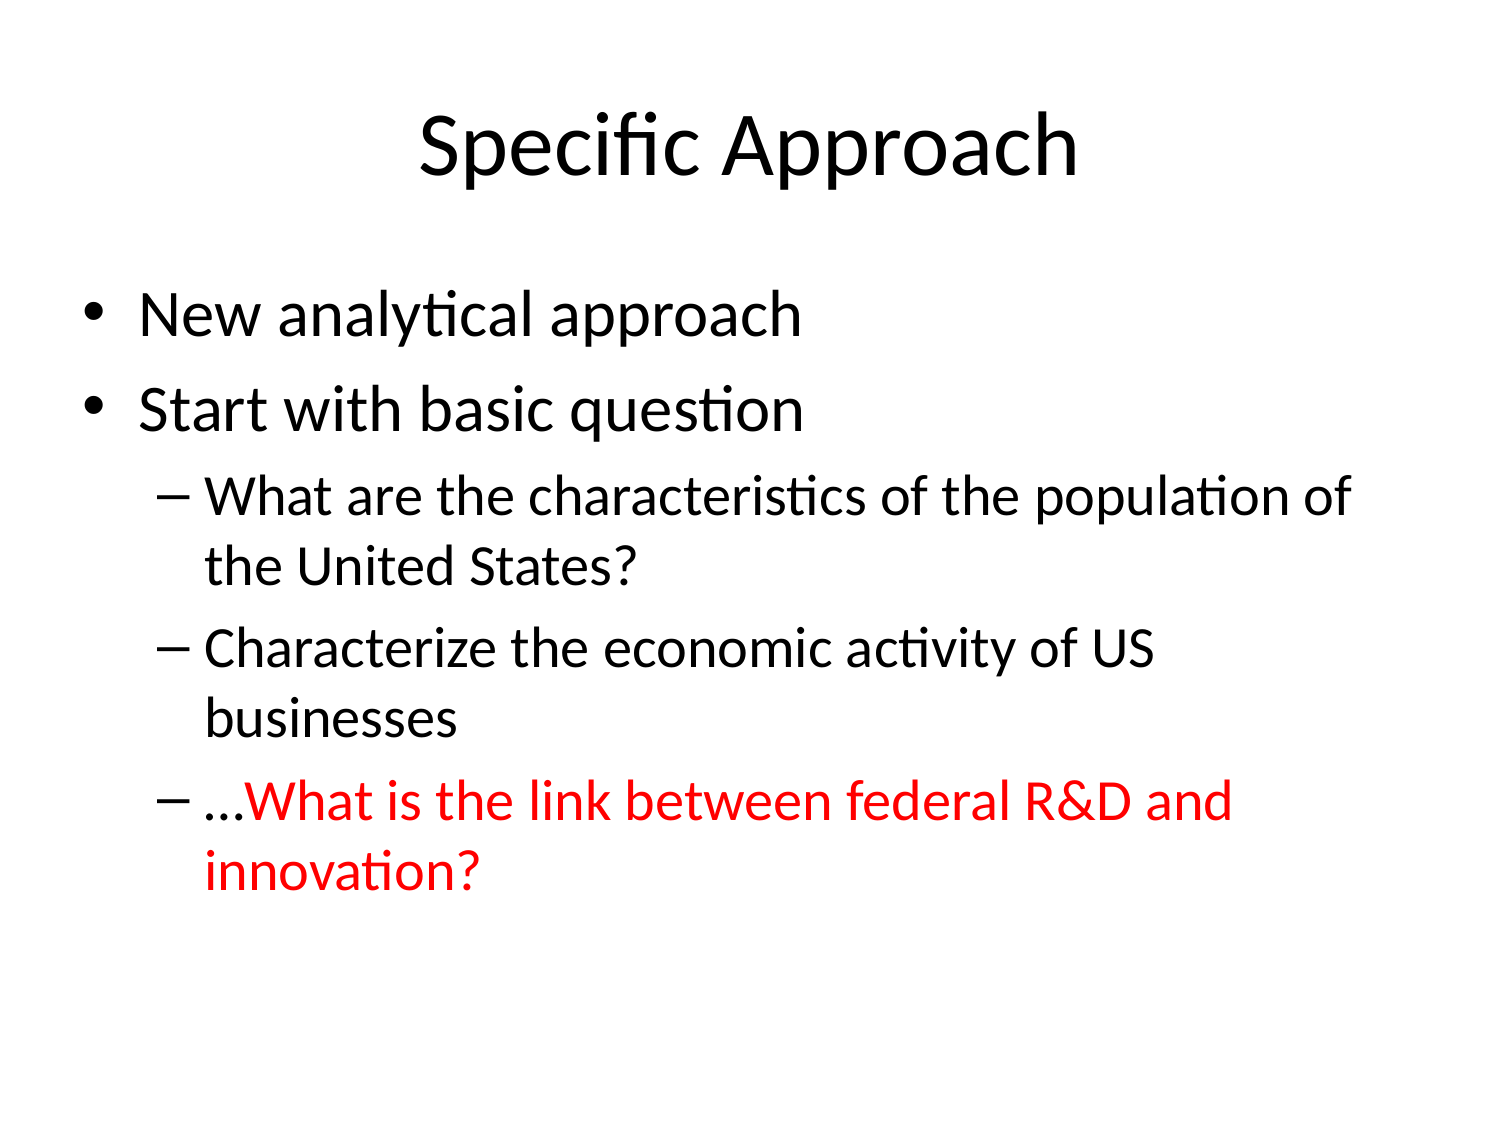

# Specific Approach
New analytical approach
Start with basic question
What are the characteristics of the population of the United States?
Characterize the economic activity of US businesses
…What is the link between federal R&D and innovation?